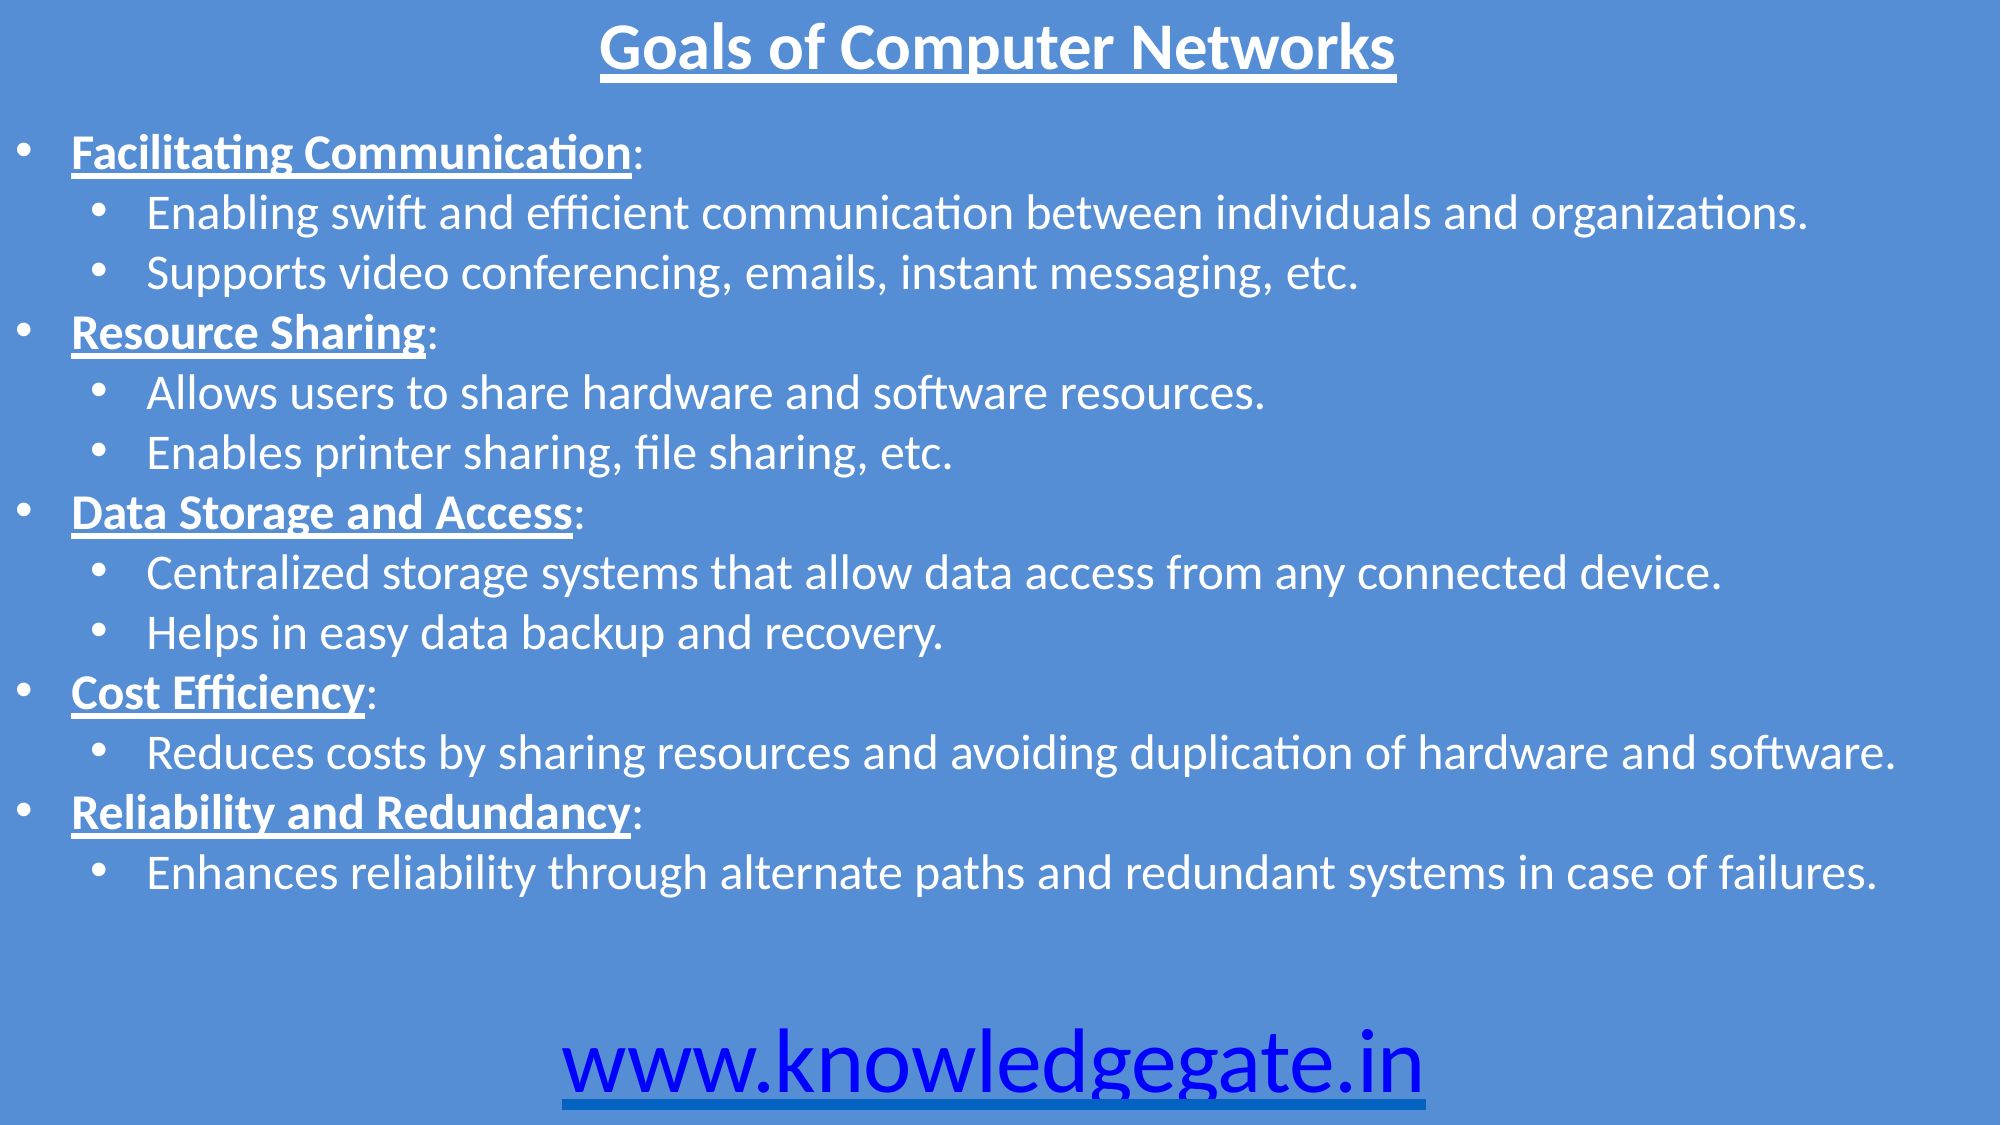

# Goals of Computer Networks
Facilitating Communication:
Enabling swift and efficient communication between individuals and organizations.
Supports video conferencing, emails, instant messaging, etc.
Resource Sharing:
Allows users to share hardware and software resources.
Enables printer sharing, file sharing, etc.
Data Storage and Access:
Centralized storage systems that allow data access from any connected device.
Helps in easy data backup and recovery.
Cost Efficiency:
Reduces costs by sharing resources and avoiding duplication of hardware and software.
Reliability and Redundancy:
Enhances reliability through alternate paths and redundant systems in case of failures.
www.knowledgegate.in